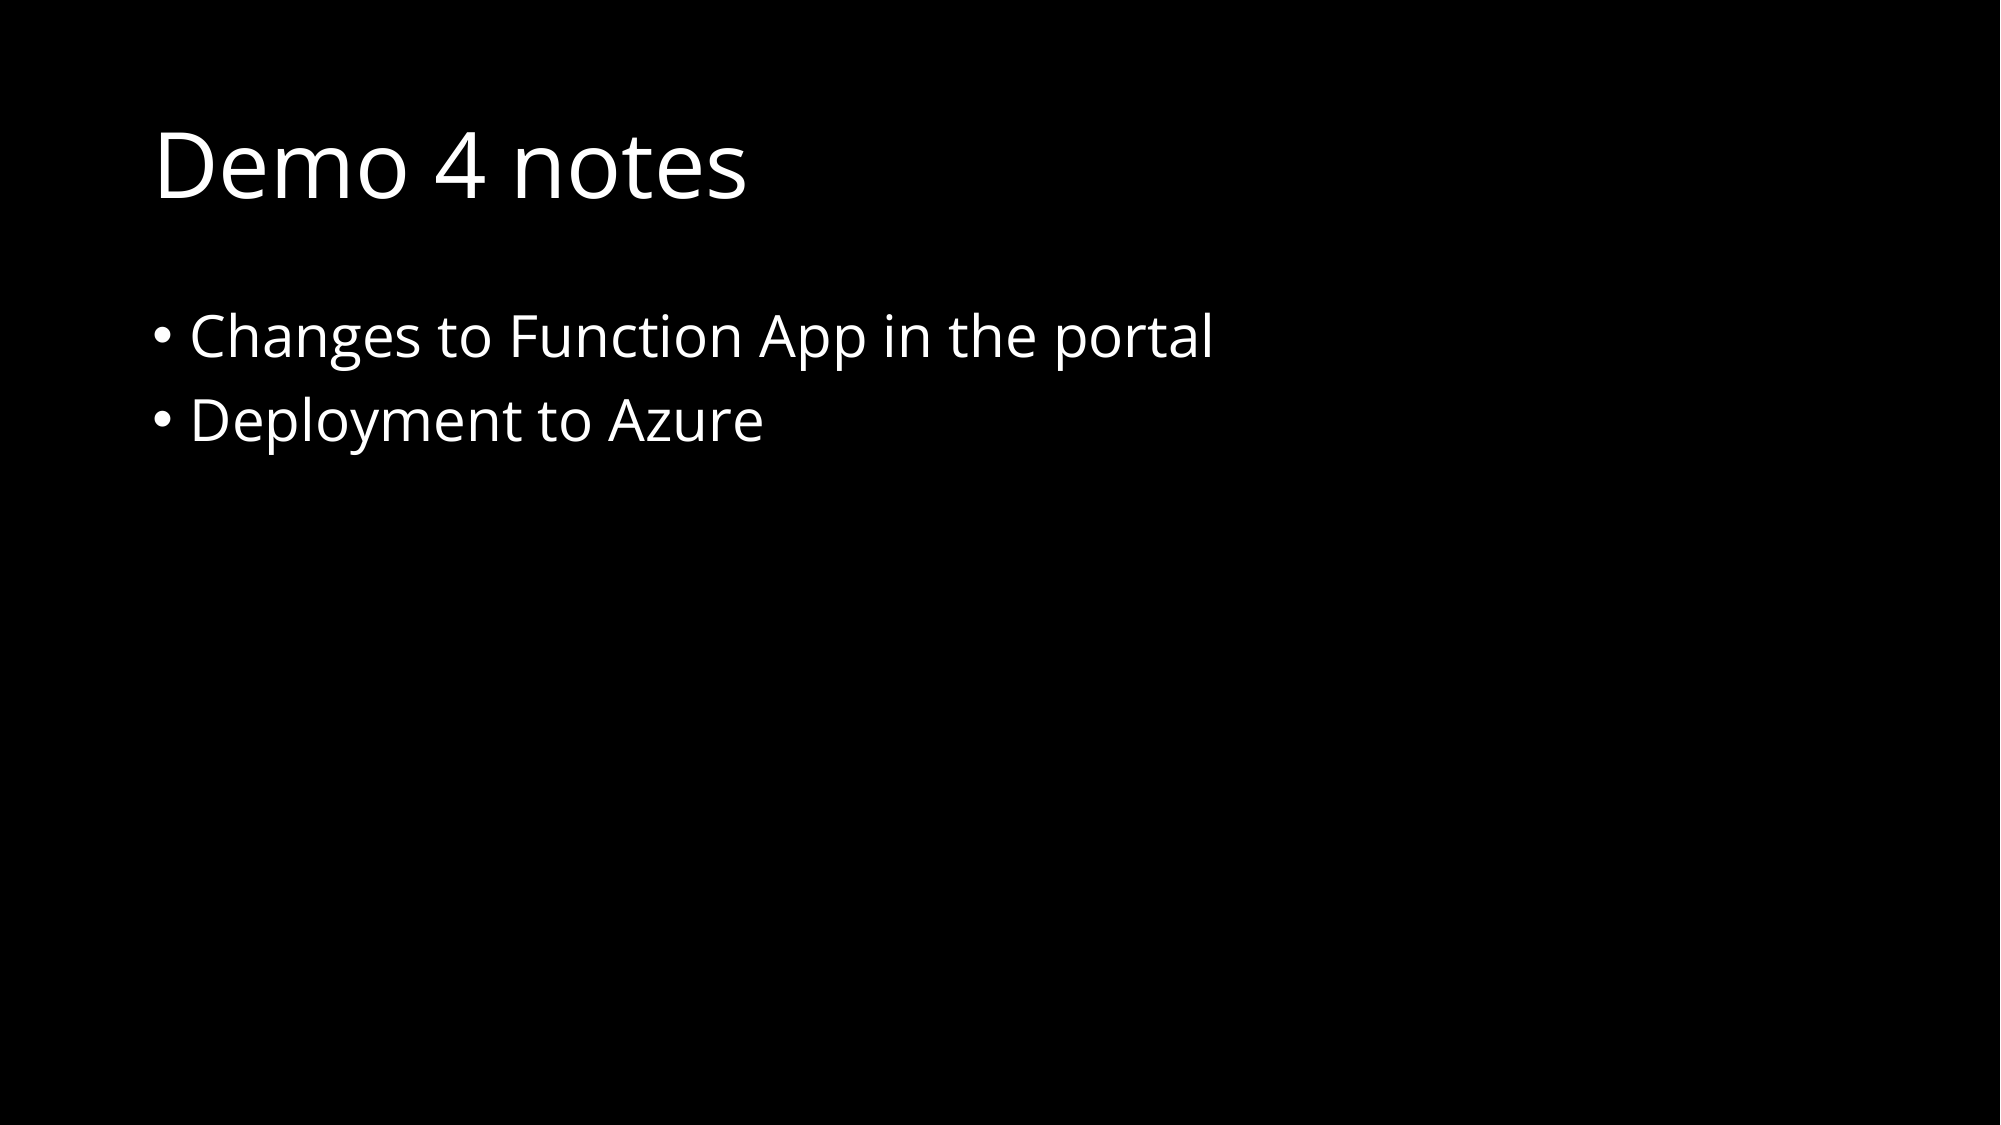

# Demo 4 notes
Changes to Function App in the portal
Deployment to Azure